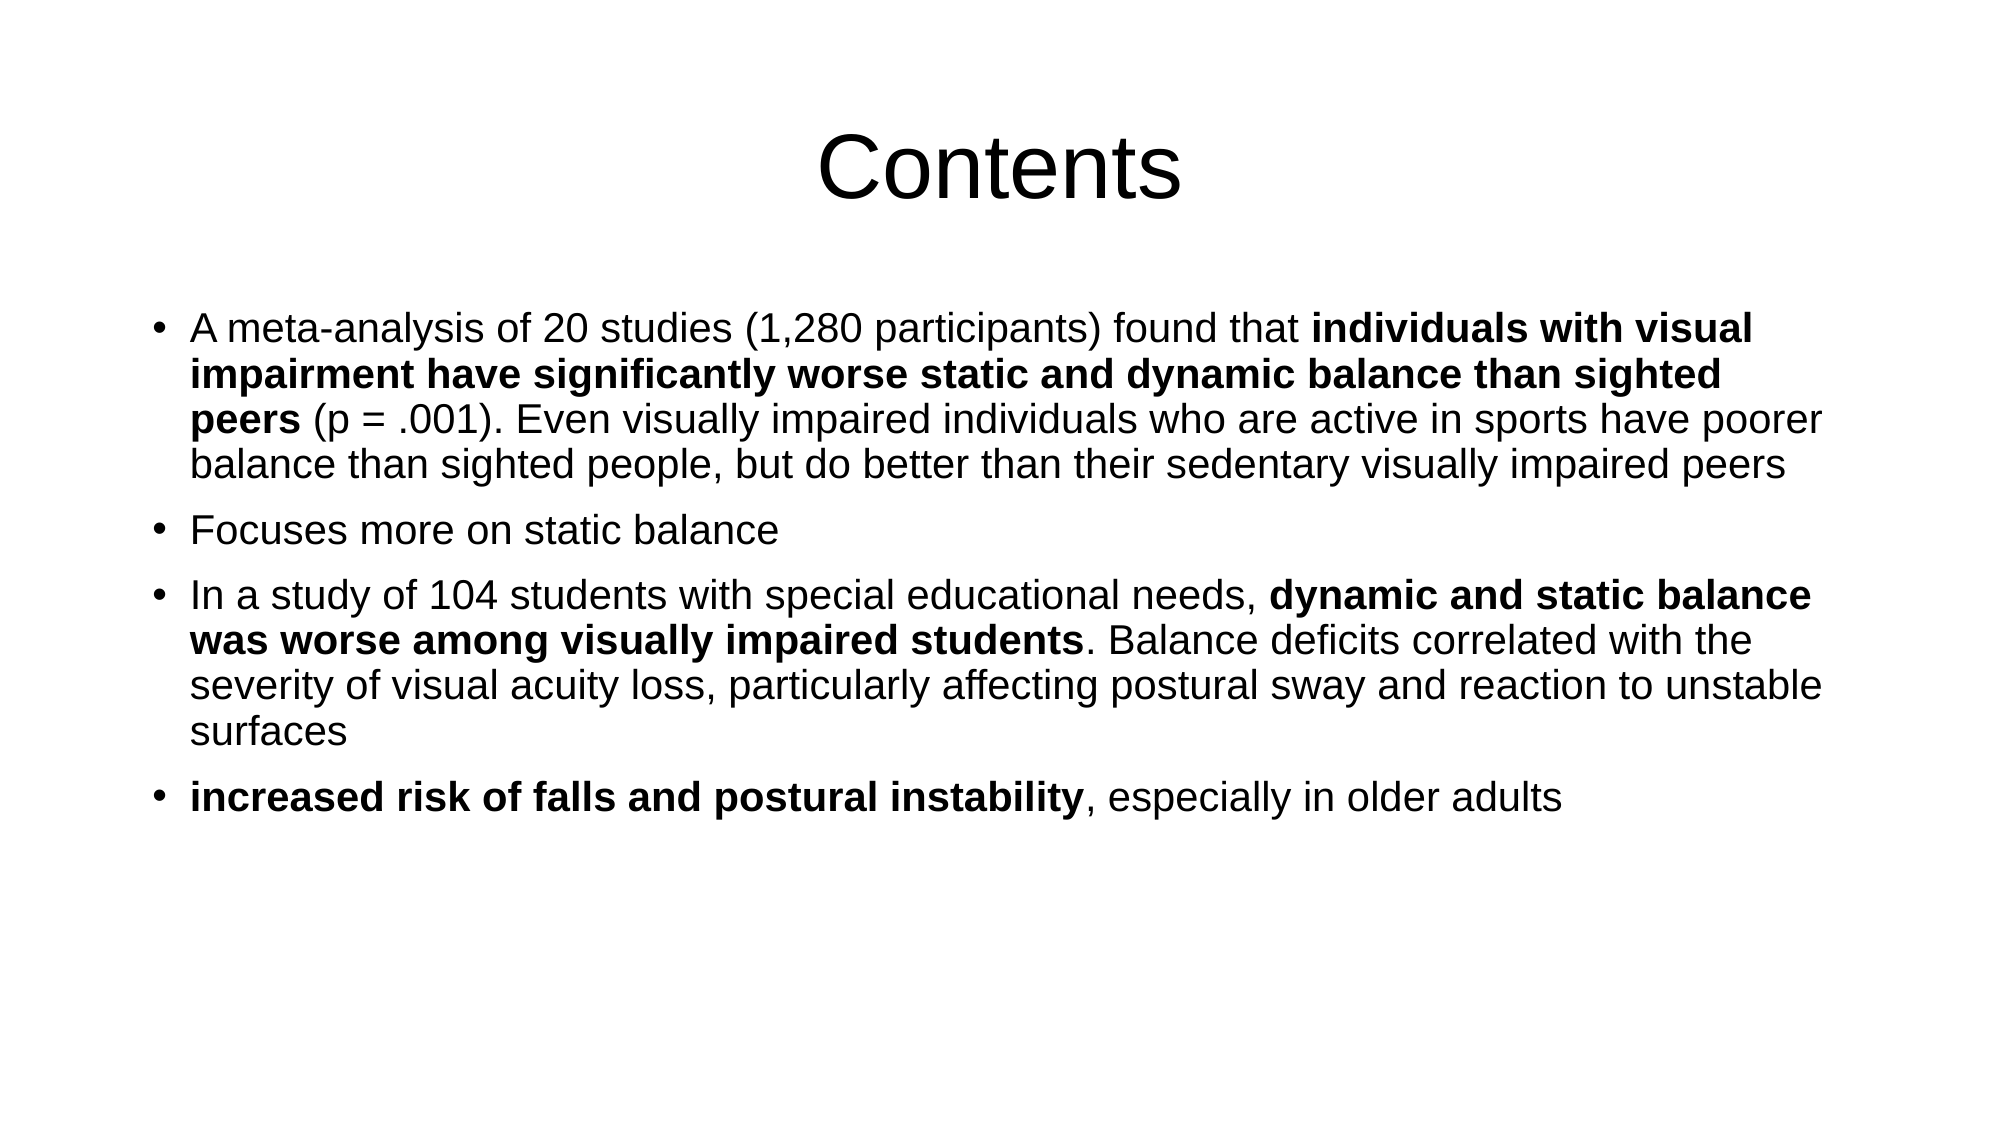

# Contents
A meta-analysis of 20 studies (1,280 participants) found that individuals with visual impairment have significantly worse static and dynamic balance than sighted peers (p = .001). Even visually impaired individuals who are active in sports have poorer balance than sighted people, but do better than their sedentary visually impaired peers
Focuses more on static balance
In a study of 104 students with special educational needs, dynamic and static balance was worse among visually impaired students. Balance deficits correlated with the severity of visual acuity loss, particularly affecting postural sway and reaction to unstable surfaces
increased risk of falls and postural instability, especially in older adults